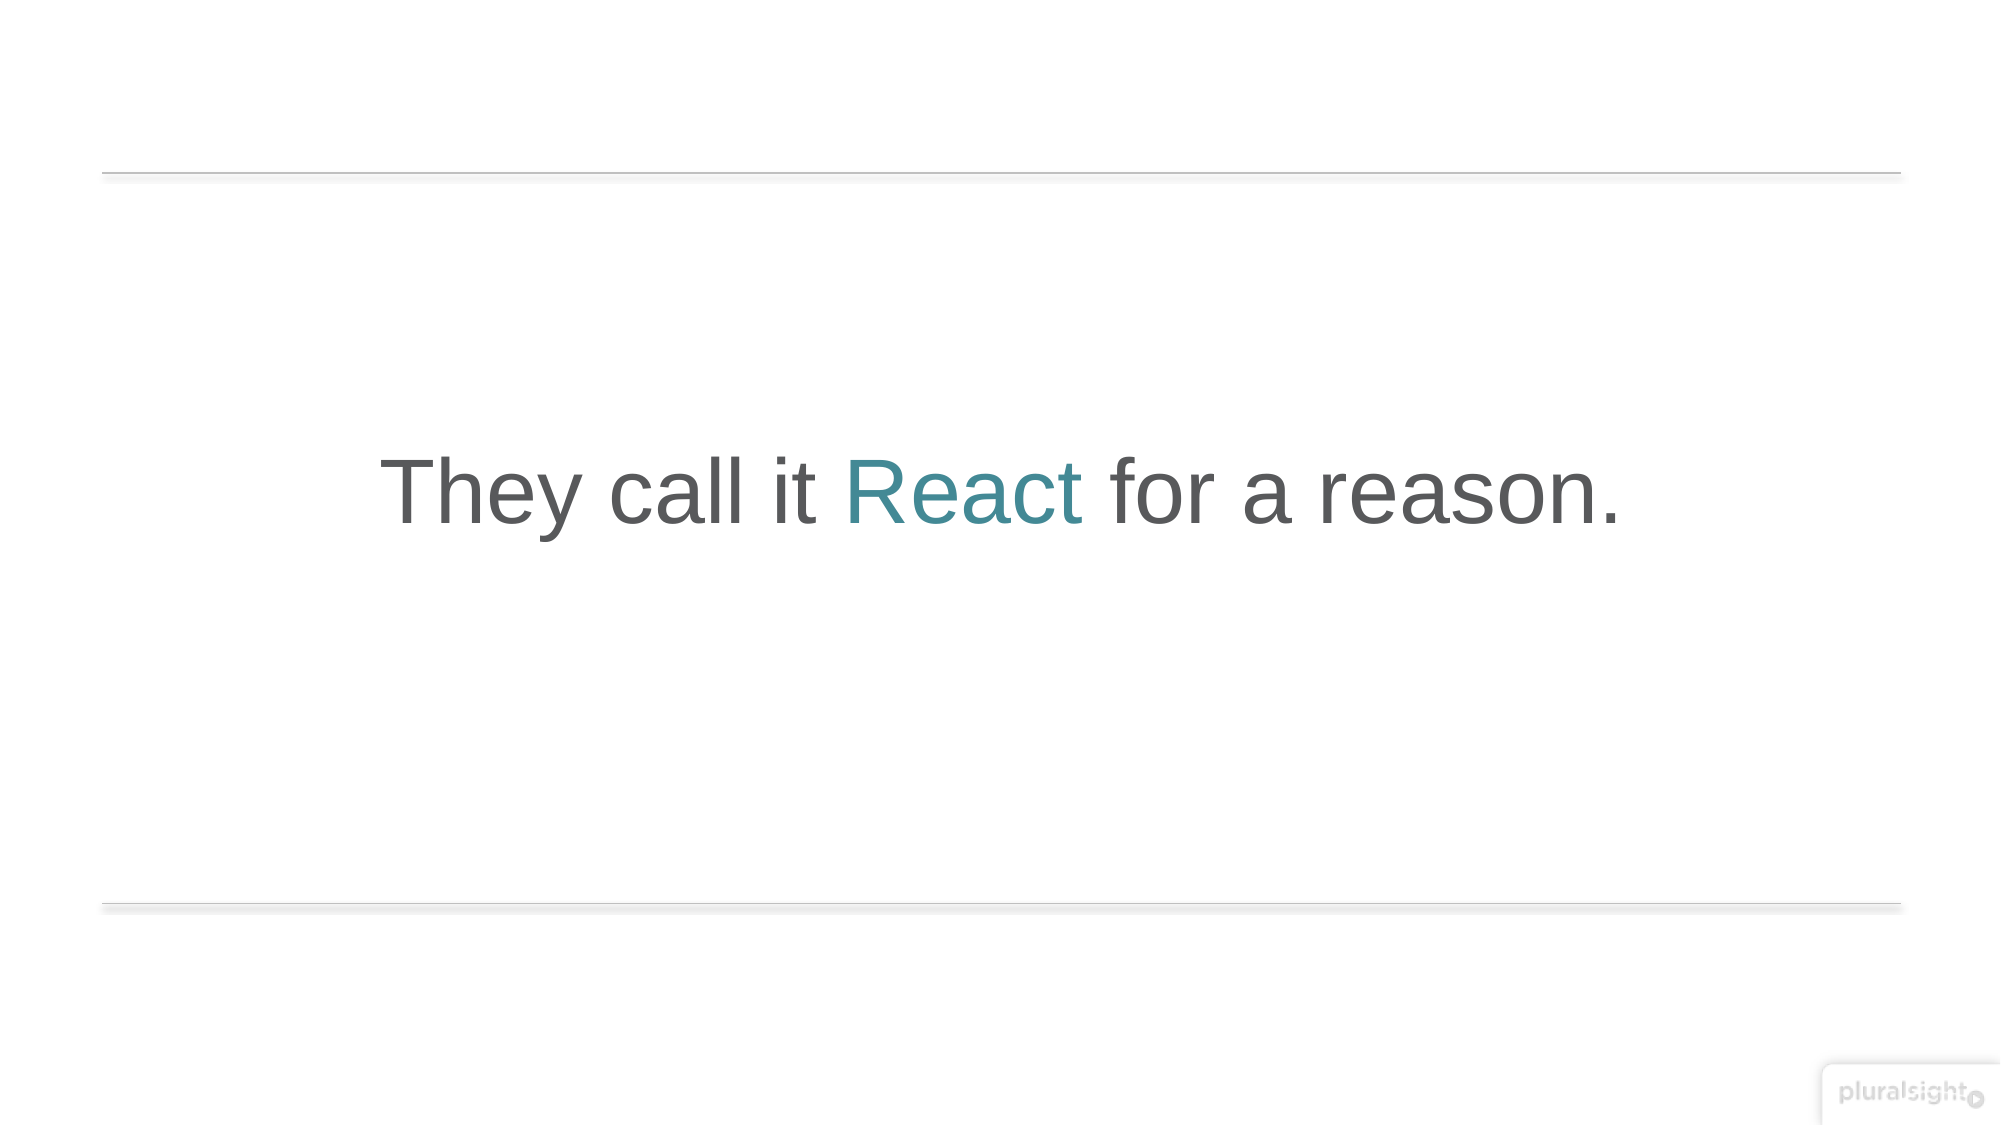

They call it React for a reason.